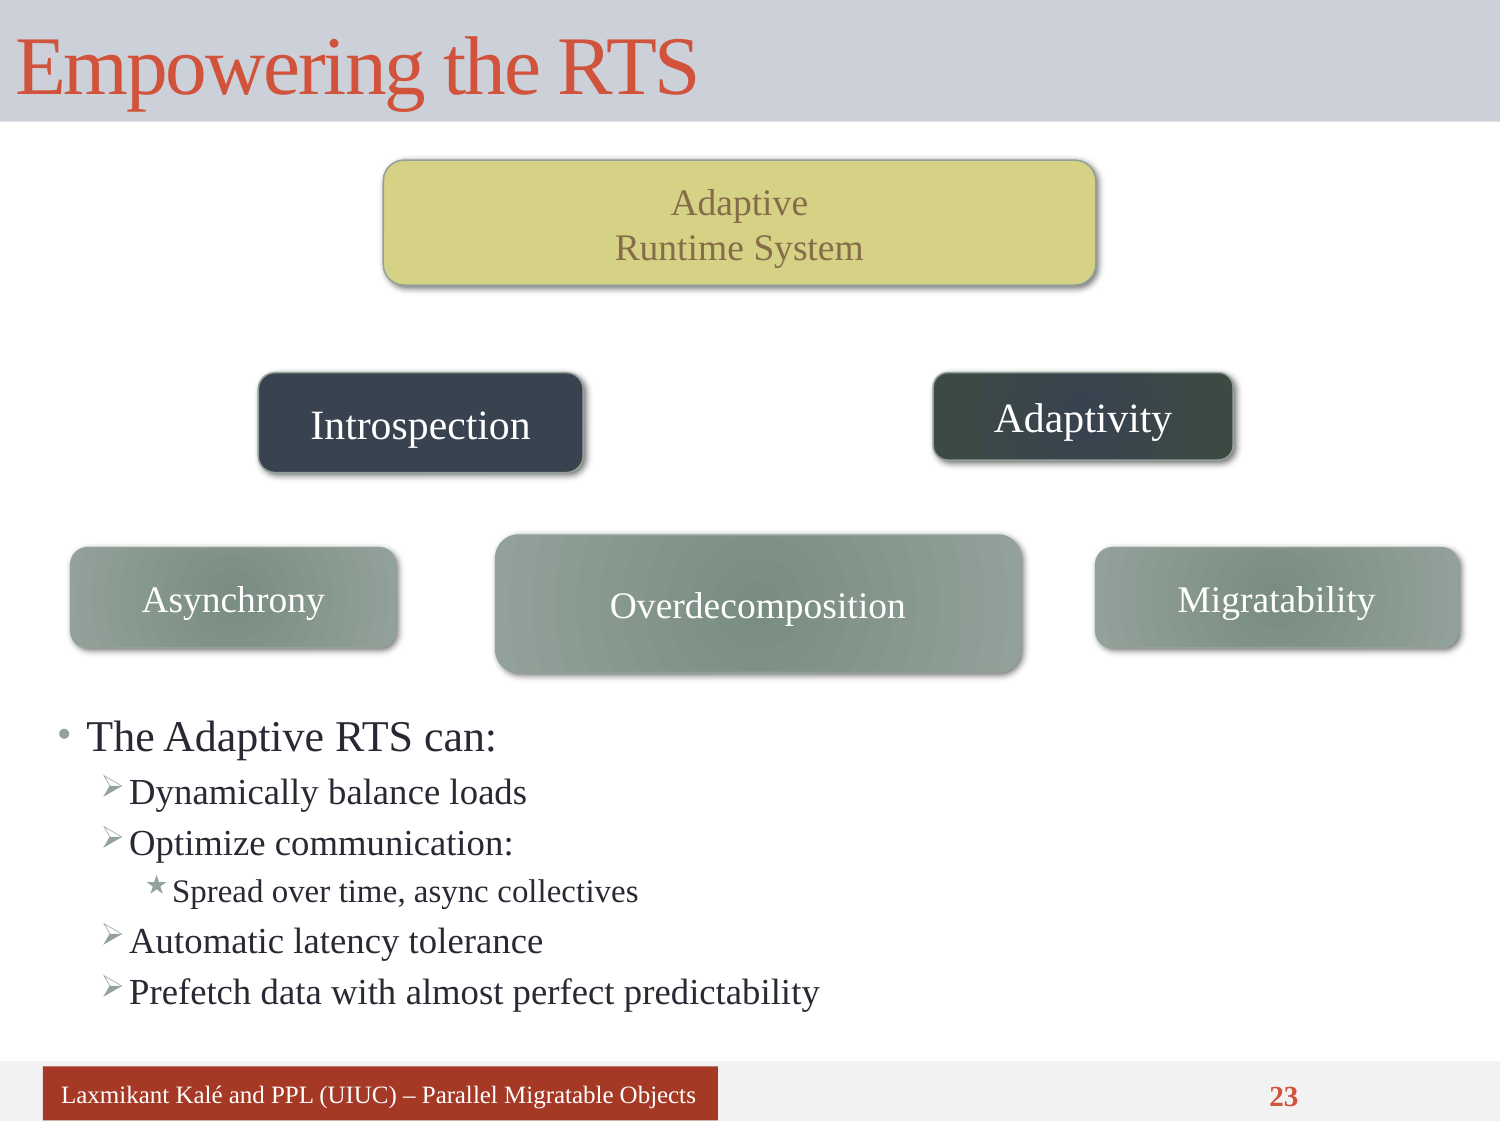

# Empowering the RTS
Adaptive
Runtime System
Introspection
Adaptivity
Overdecomposition
Asynchrony
Migratability
The Adaptive RTS can:
Dynamically balance loads
Optimize communication:
Spread over time, async collectives
Automatic latency tolerance
Prefetch data with almost perfect predictability
Laxmikant Kalé and PPL (UIUC) – Parallel Migratable Objects
23